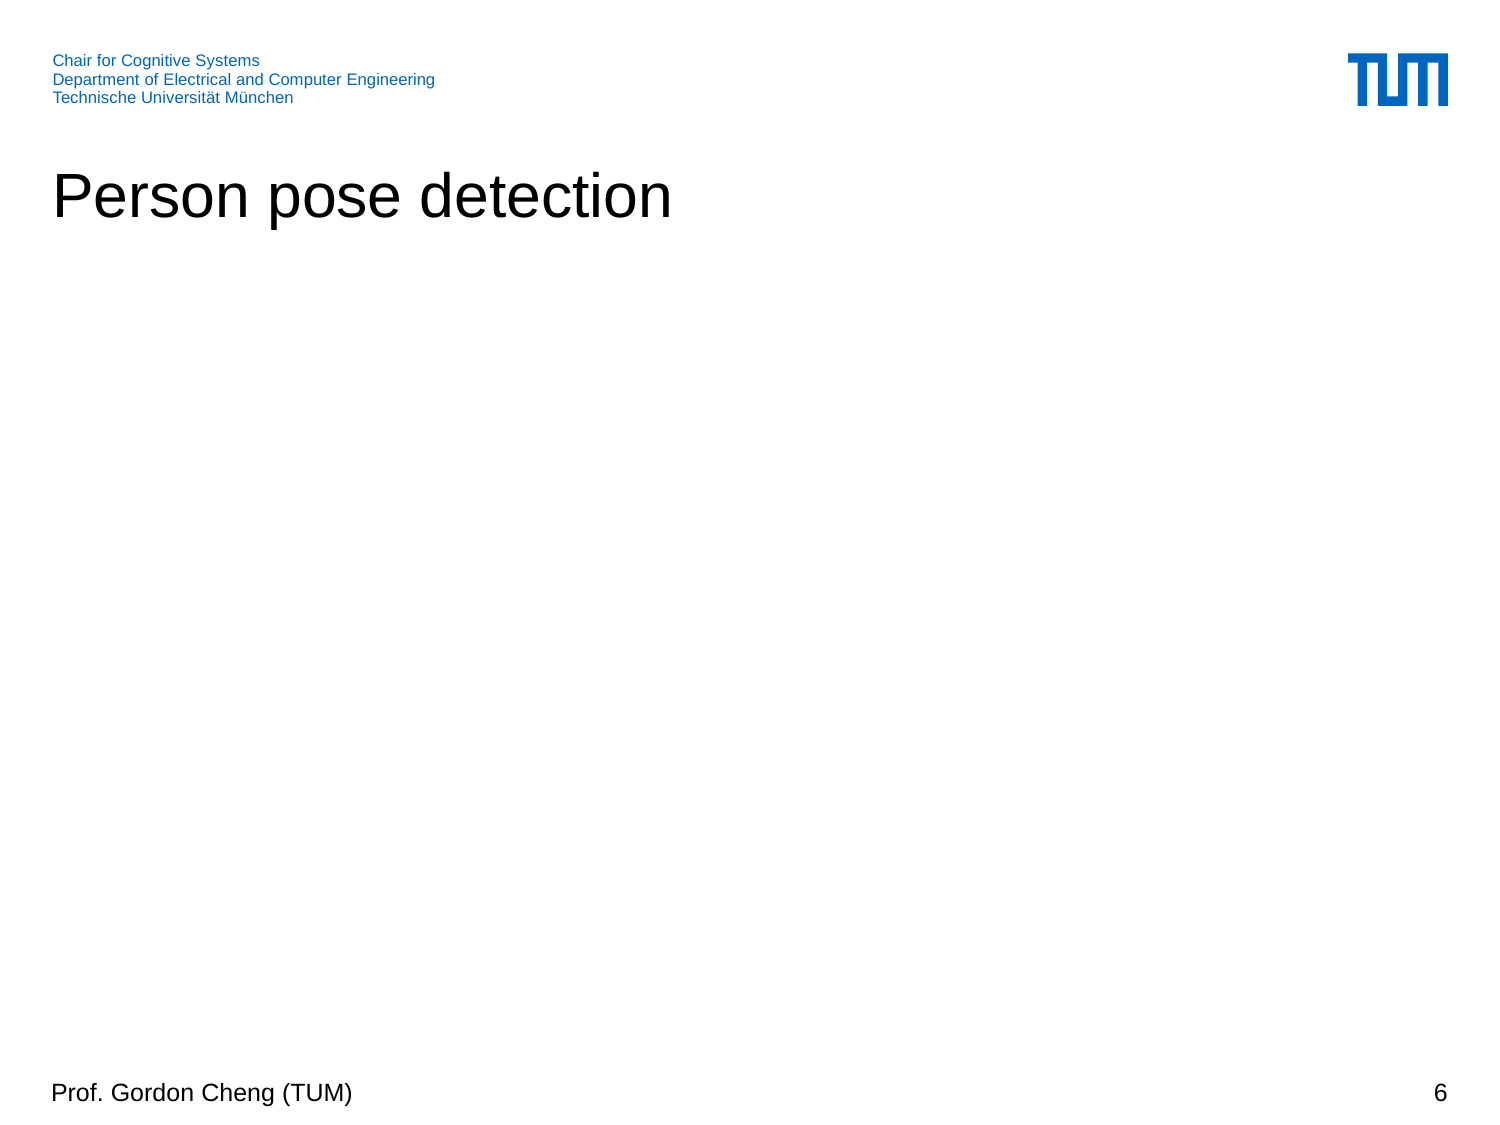

# Person pose detection

Prof. Gordon Cheng (TUM)
6